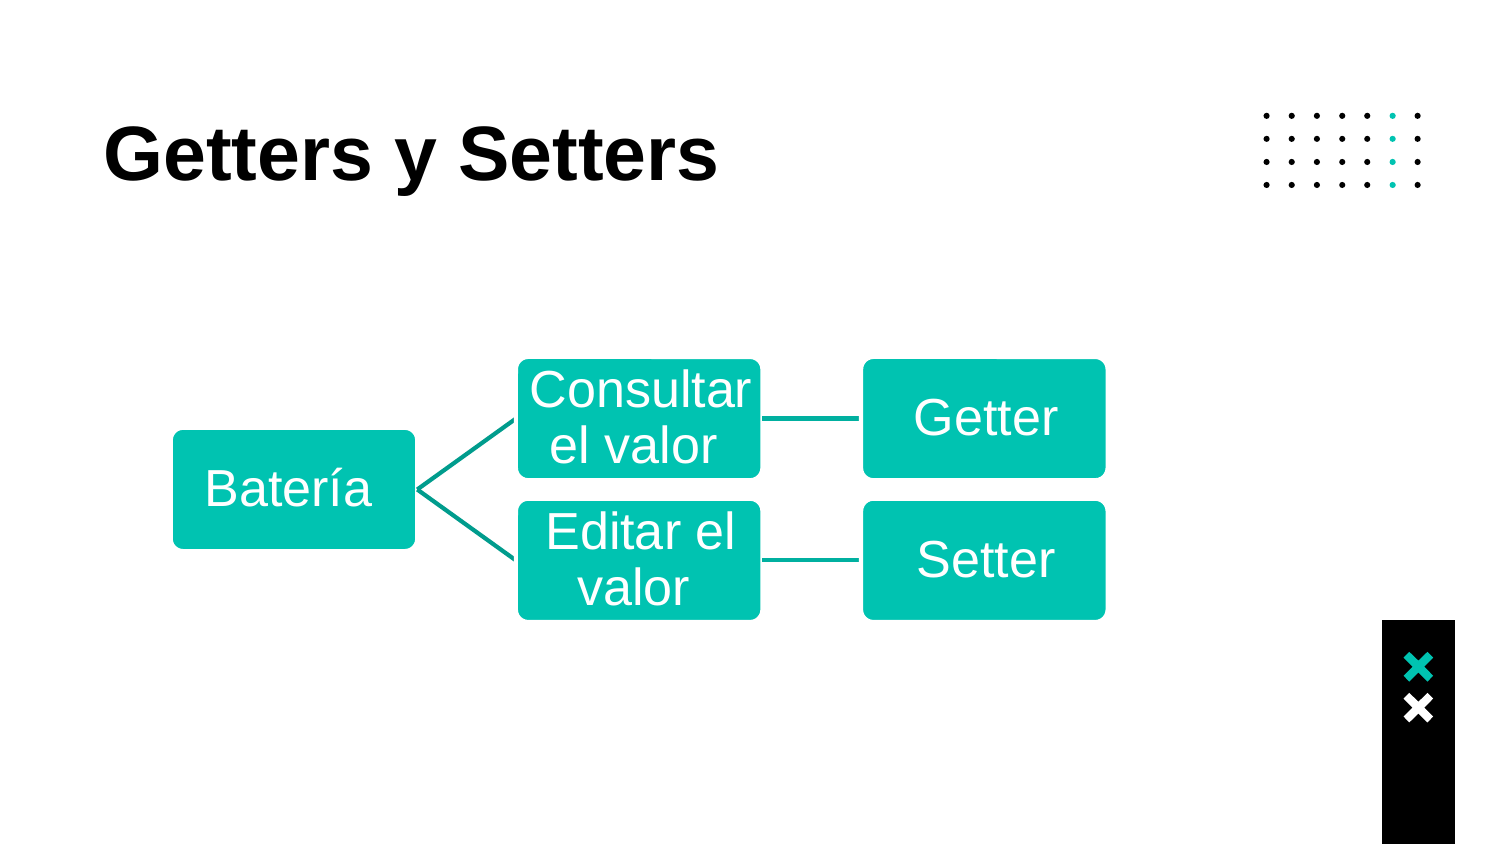

# Getters y Setters
Batería

Consultar el valor

Getter

Editar el valor

Setter